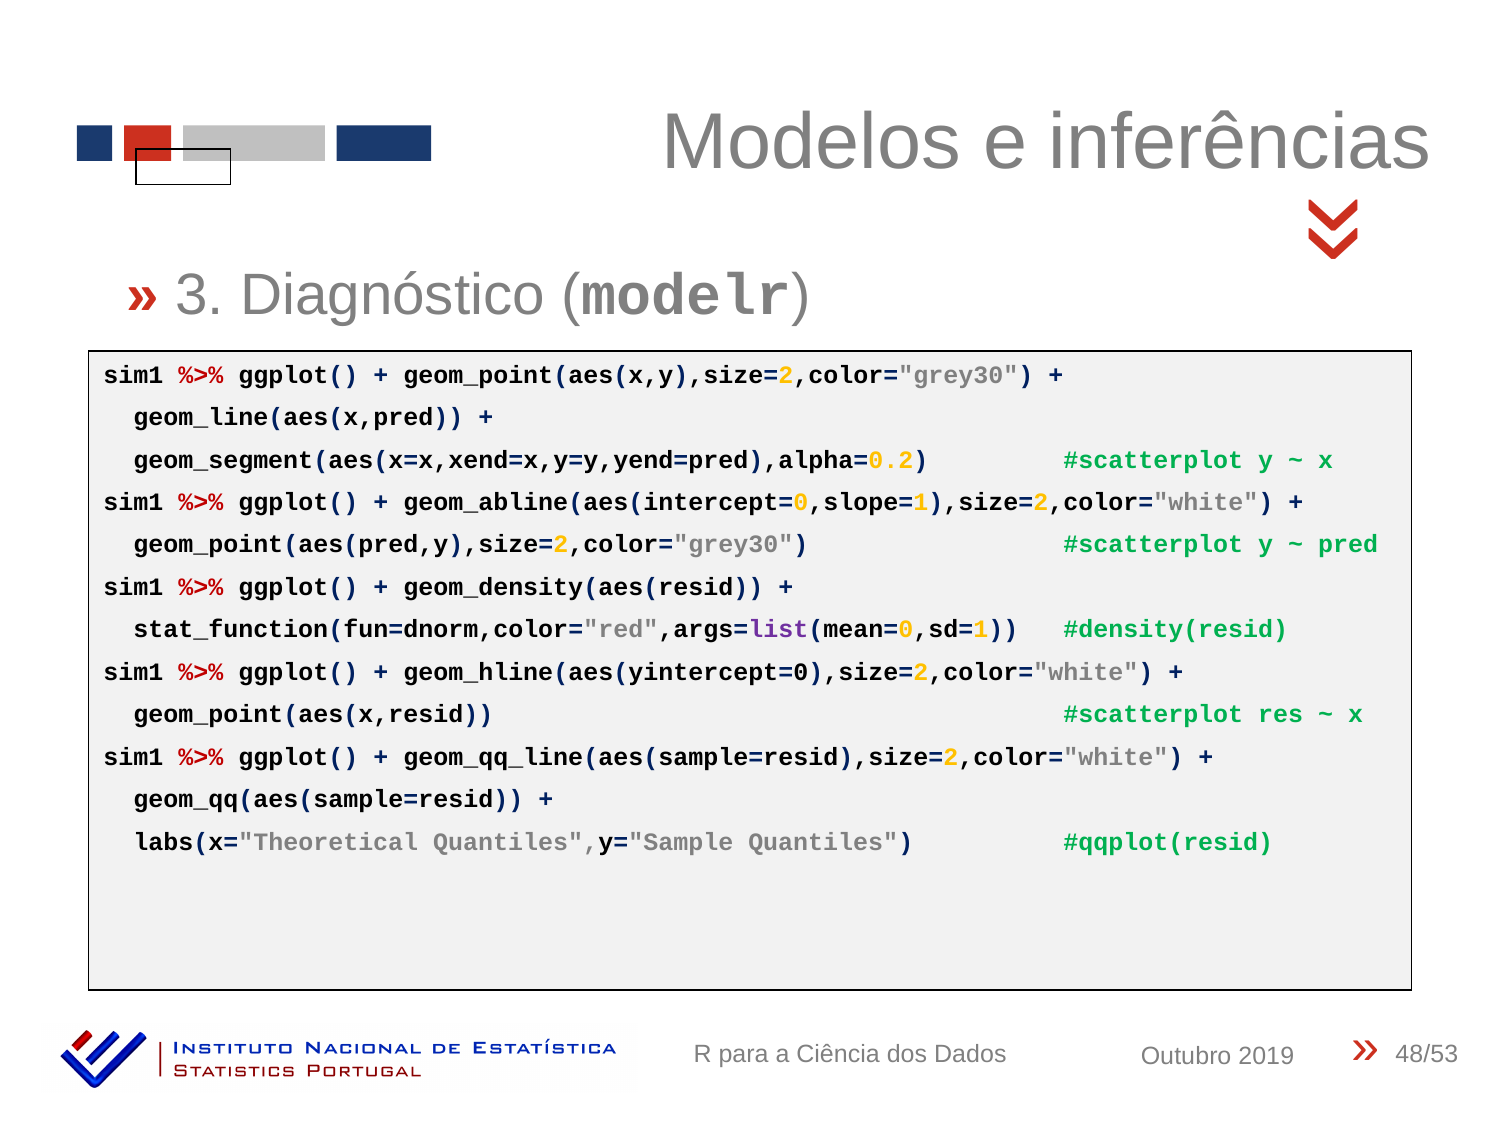

Modelos e inferências
«
» 3. Diagnóstico (modelr)
sim1 %>% ggplot() + geom_point(aes(x,y),size=2,color="grey30") +
  geom_line(aes(x,pred)) +
  geom_segment(aes(x=x,xend=x,y=y,yend=pred),alpha=0.2)         #scatterplot y ~ x
sim1 %>% ggplot() + geom_abline(aes(intercept=0,slope=1),size=2,color="white") +
  geom_point(aes(pred,y),size=2,color="grey30")                 #scatterplot y ~ pred
sim1 %>% ggplot() + geom_density(aes(resid)) +
  stat_function(fun=dnorm,color="red",args=list(mean=0,sd=1))   #density(resid)
sim1 %>% ggplot() + geom_hline(aes(yintercept=0),size=2,color="white") +
  geom_point(aes(x,resid))                                      #scatterplot res ~ x
sim1 %>% ggplot() + geom_qq_line(aes(sample=resid),size=2,color="white") +
  geom_qq(aes(sample=resid)) +
  labs(x="Theoretical Quantiles",y="Sample Quantiles")          #qqplot(resid)

48